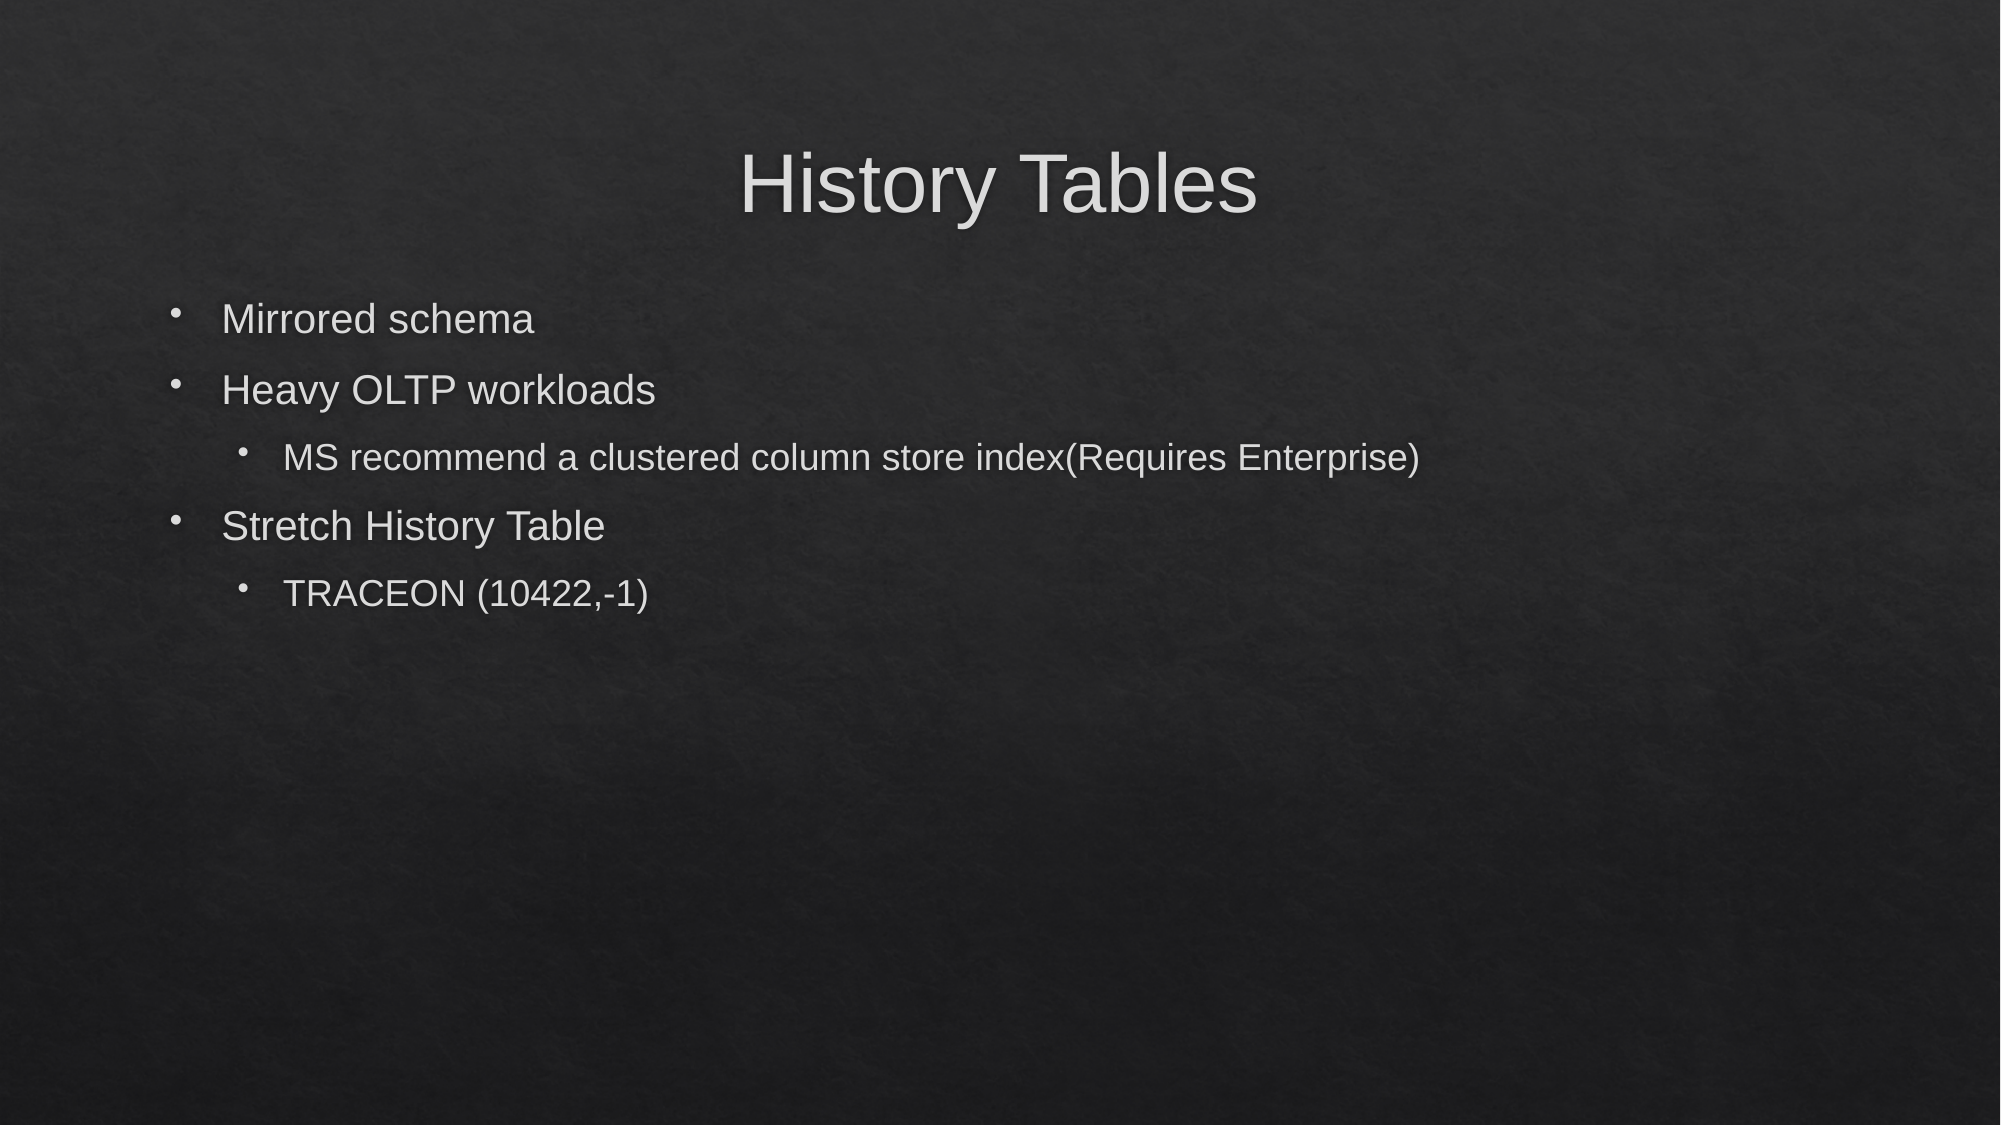

# History Tables
Mirrored schema
Heavy OLTP workloads
MS recommend a clustered column store index(Requires Enterprise)
Stretch History Table
TRACEON (10422,-1)